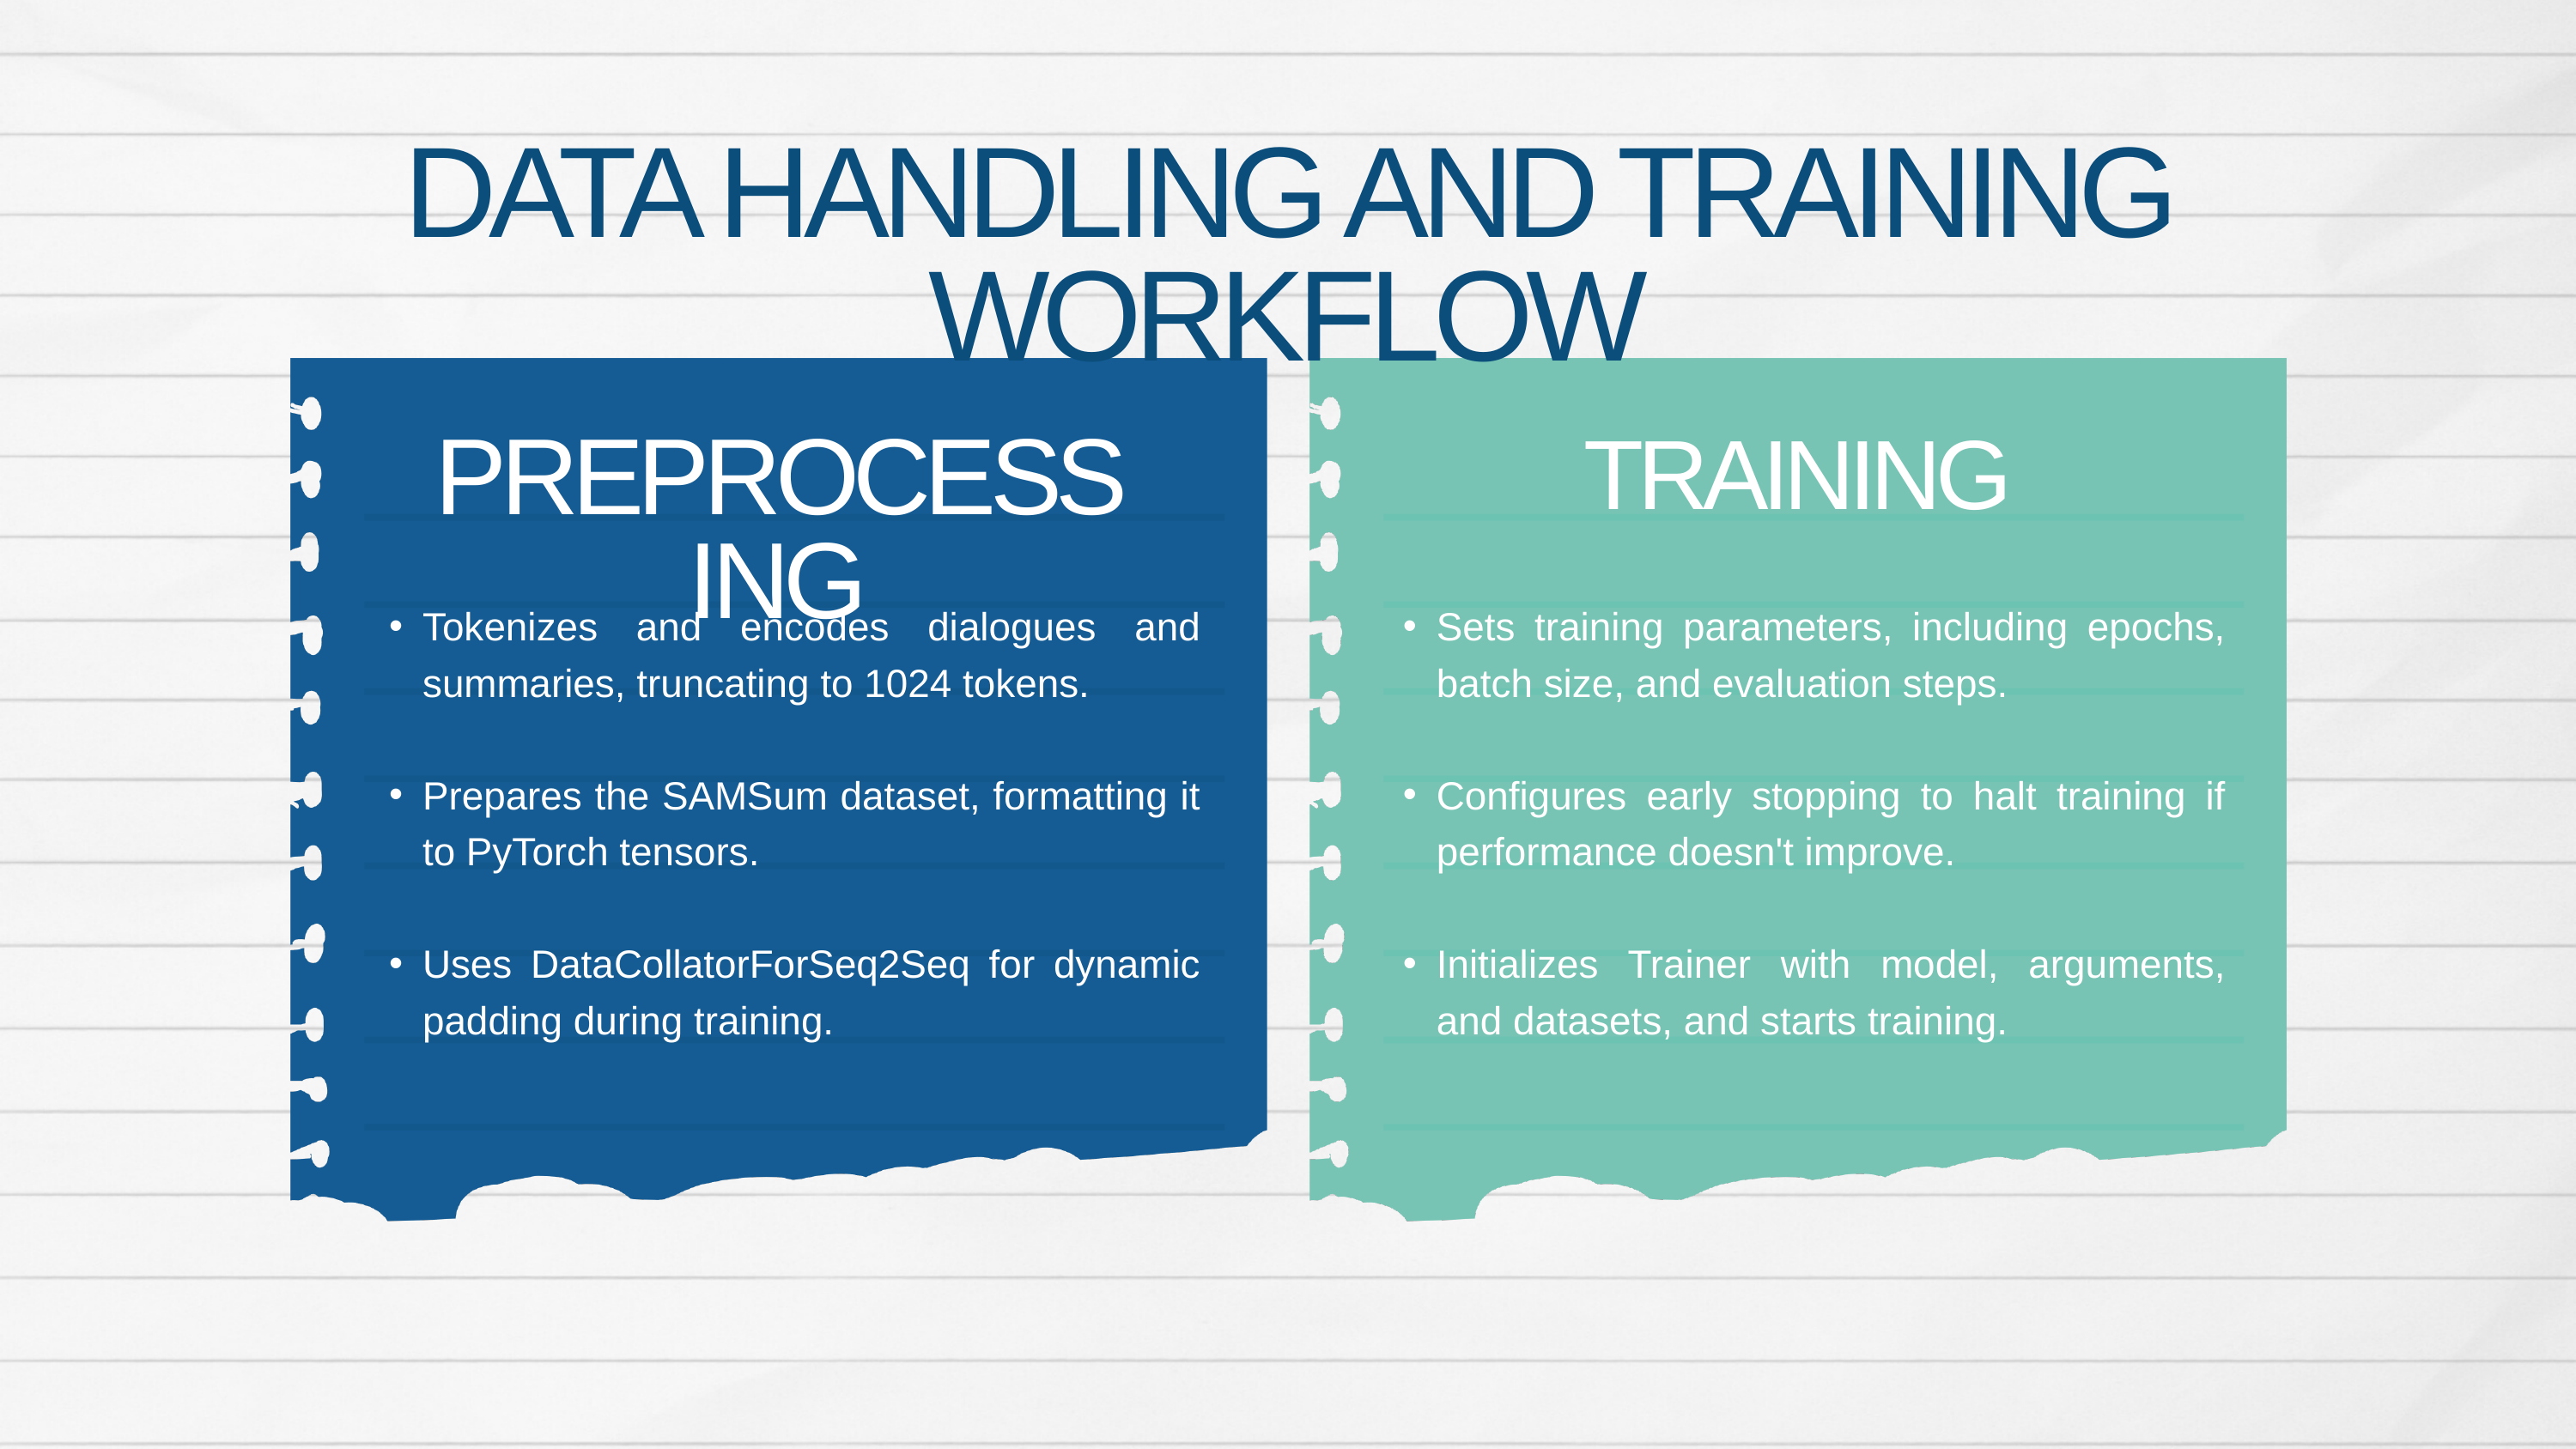

DATA HANDLING AND TRAINING WORKFLOW

PREPROCESSING
TRAINING
Tokenizes and encodes dialogues and summaries, truncating to 1024 tokens.

Prepares the SAMSum dataset, formatting it to PyTorch tensors.

Uses DataCollatorForSeq2Seq for dynamic padding during training.

Sets training parameters, including epochs, batch size, and evaluation steps.

Configures early stopping to halt training if performance doesn't improve.

Initializes Trainer with model, arguments, and datasets, and starts training.